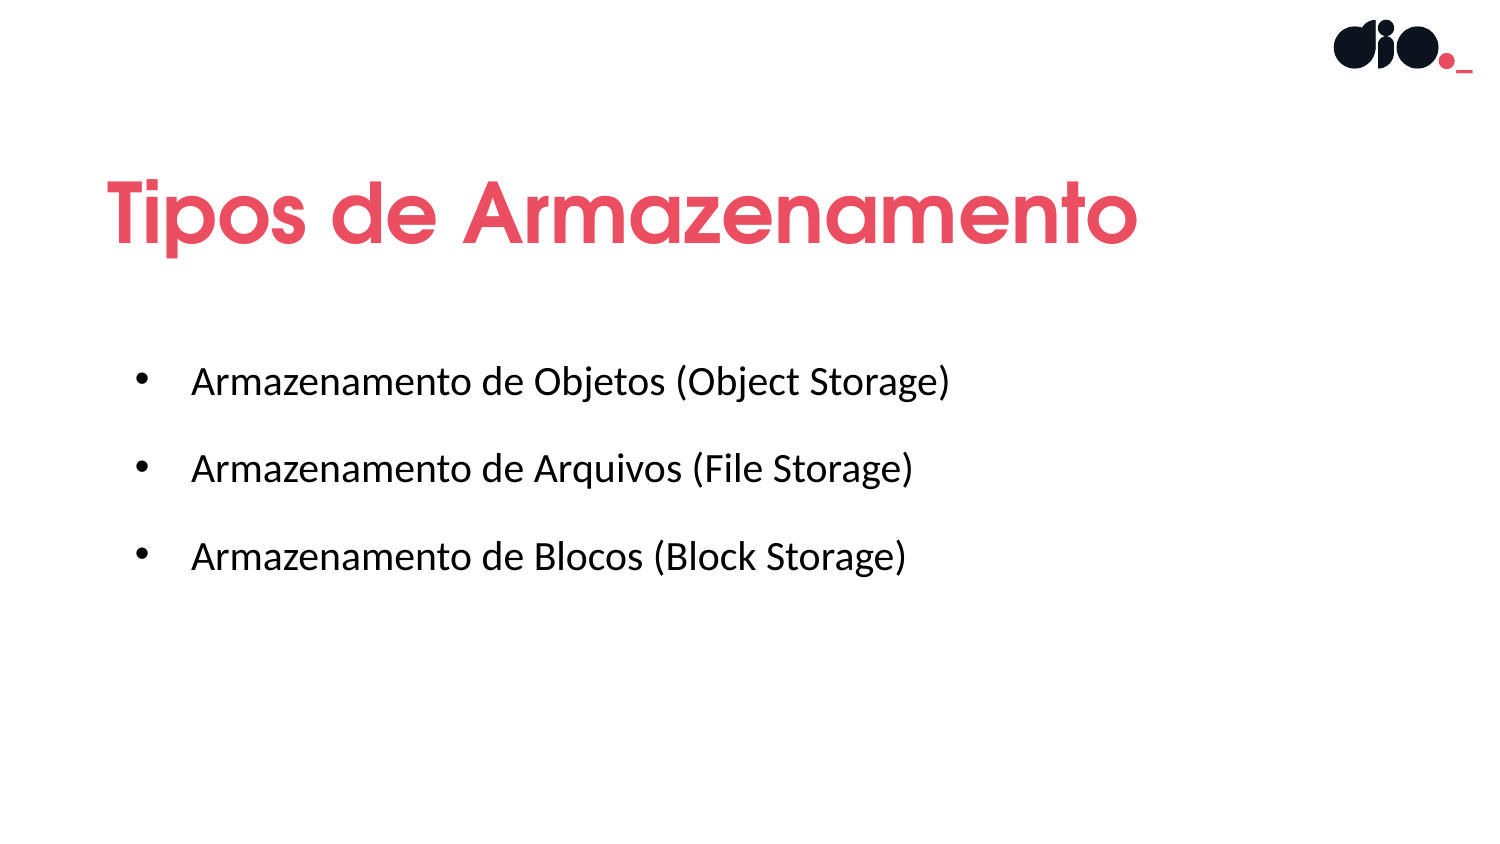

Tipos de Armazenamento
Armazenamento de Objetos (Object Storage)
Armazenamento de Arquivos (File Storage)
Armazenamento de Blocos (Block Storage)